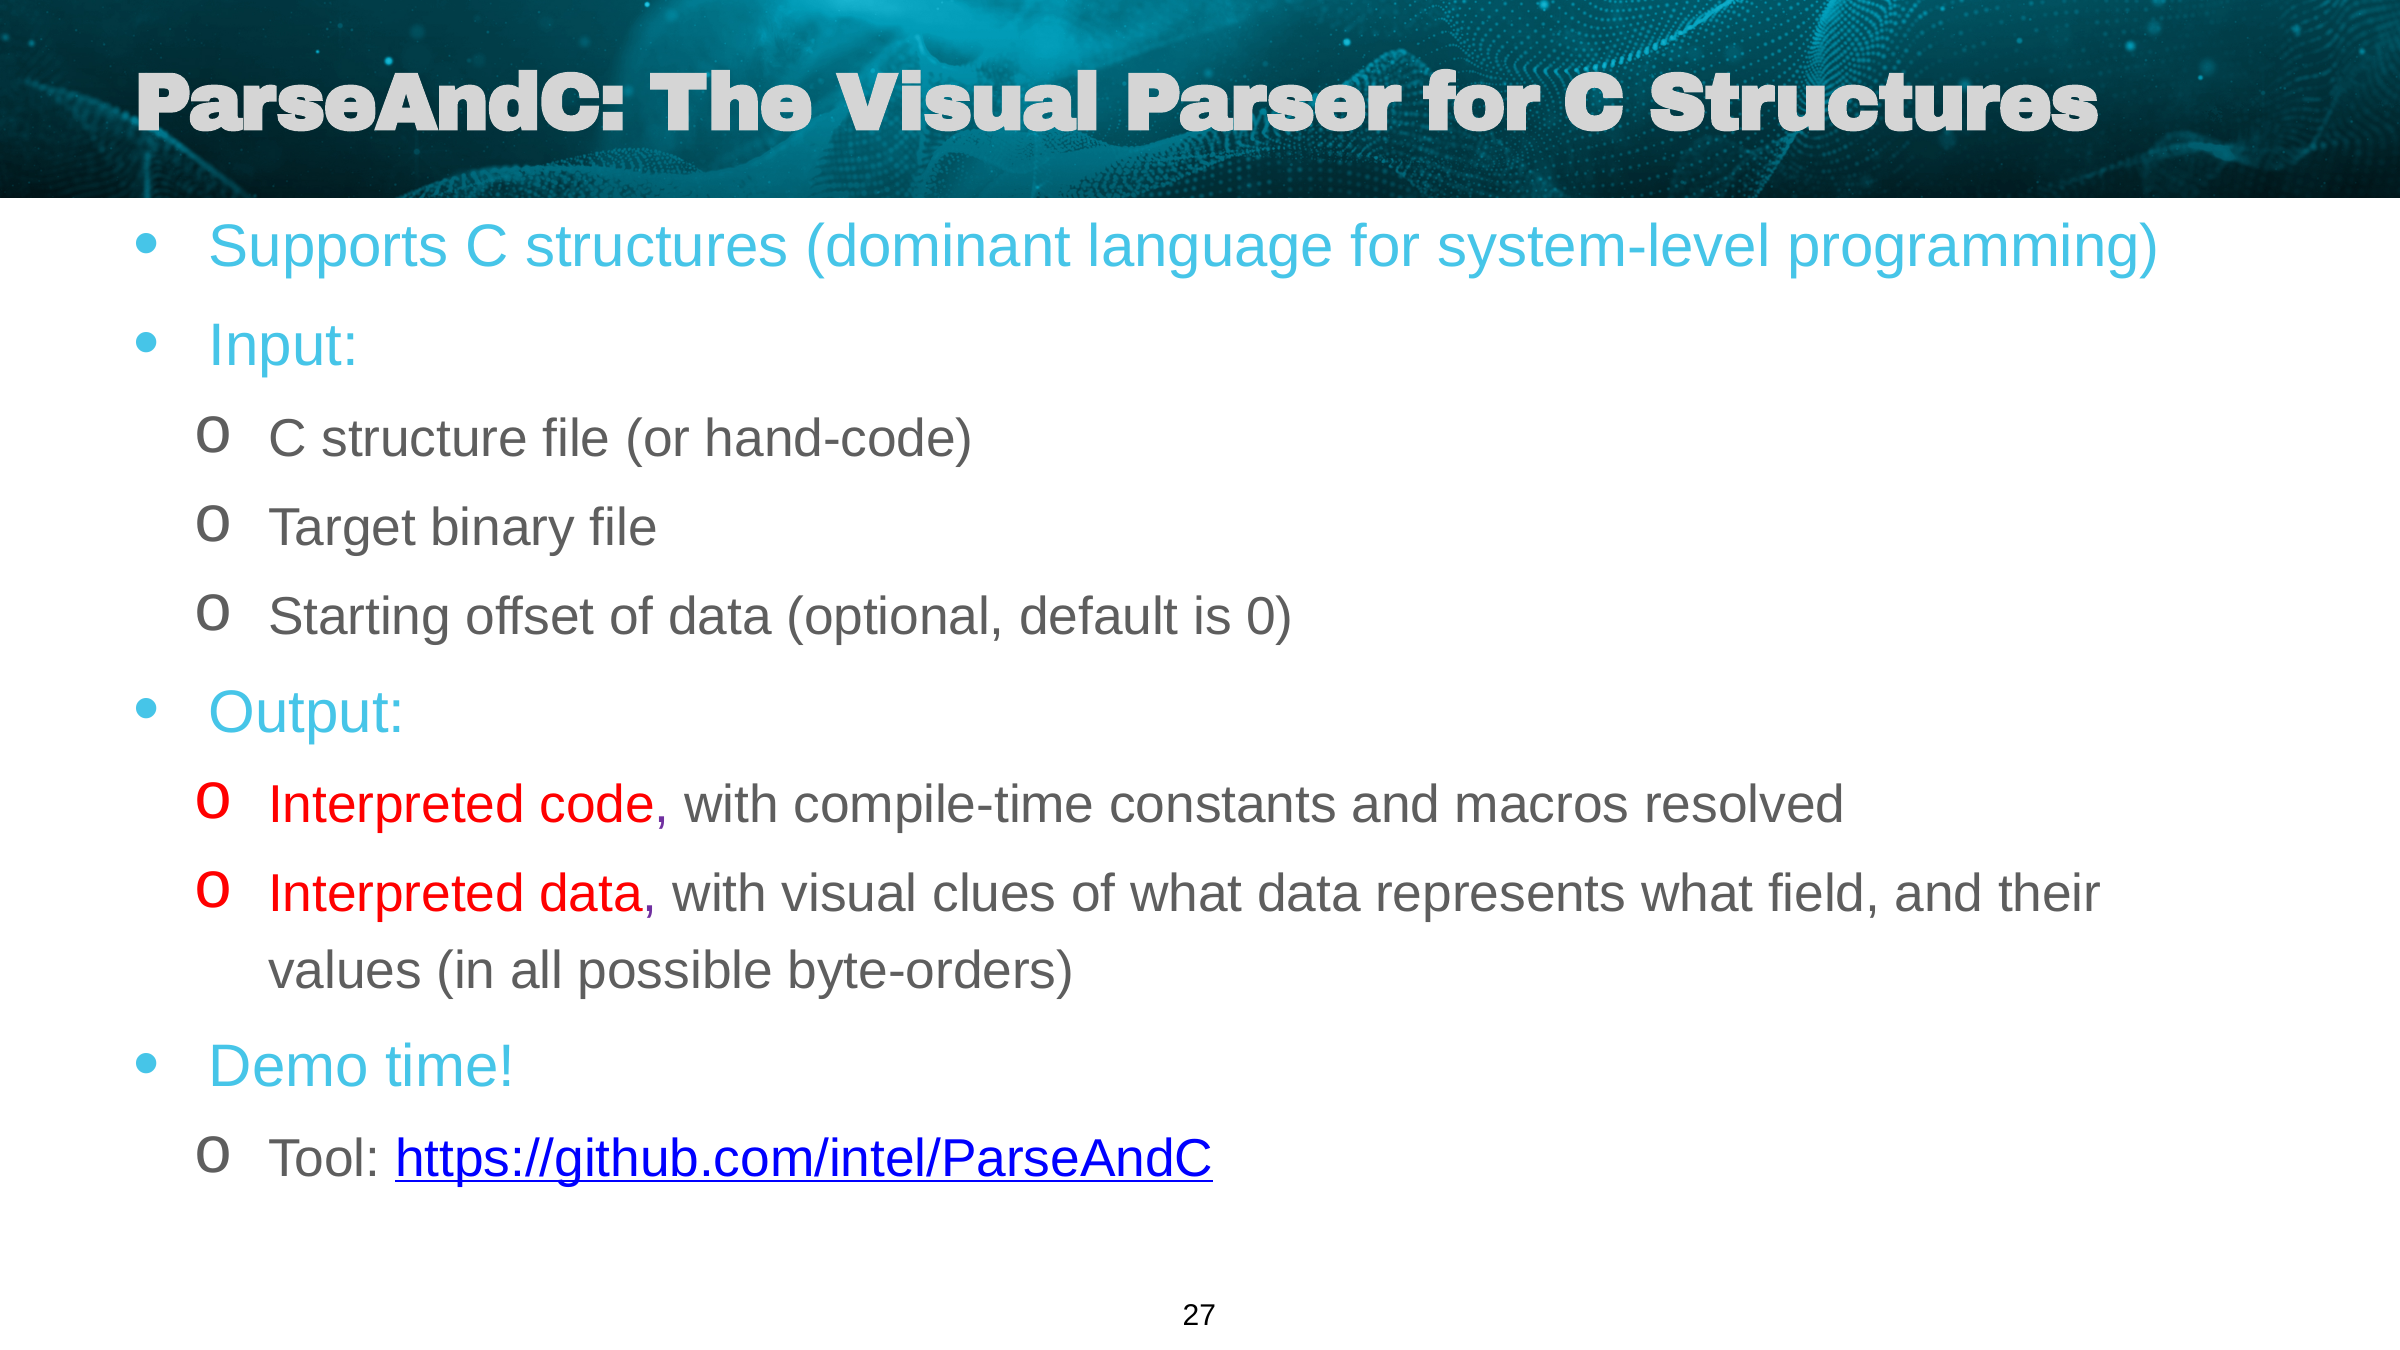

# ParseAndC: The Visual Parser for C Structures
Supports C structures (dominant language for system-level programming)
Input:
C structure file (or hand-code)
Target binary file
Starting offset of data (optional, default is 0)
Output:
Interpreted code, with compile-time constants and macros resolved
Interpreted data, with visual clues of what data represents what field, and their values (in all possible byte-orders)
Demo time!
Tool: https://github.com/intel/ParseAndC

27